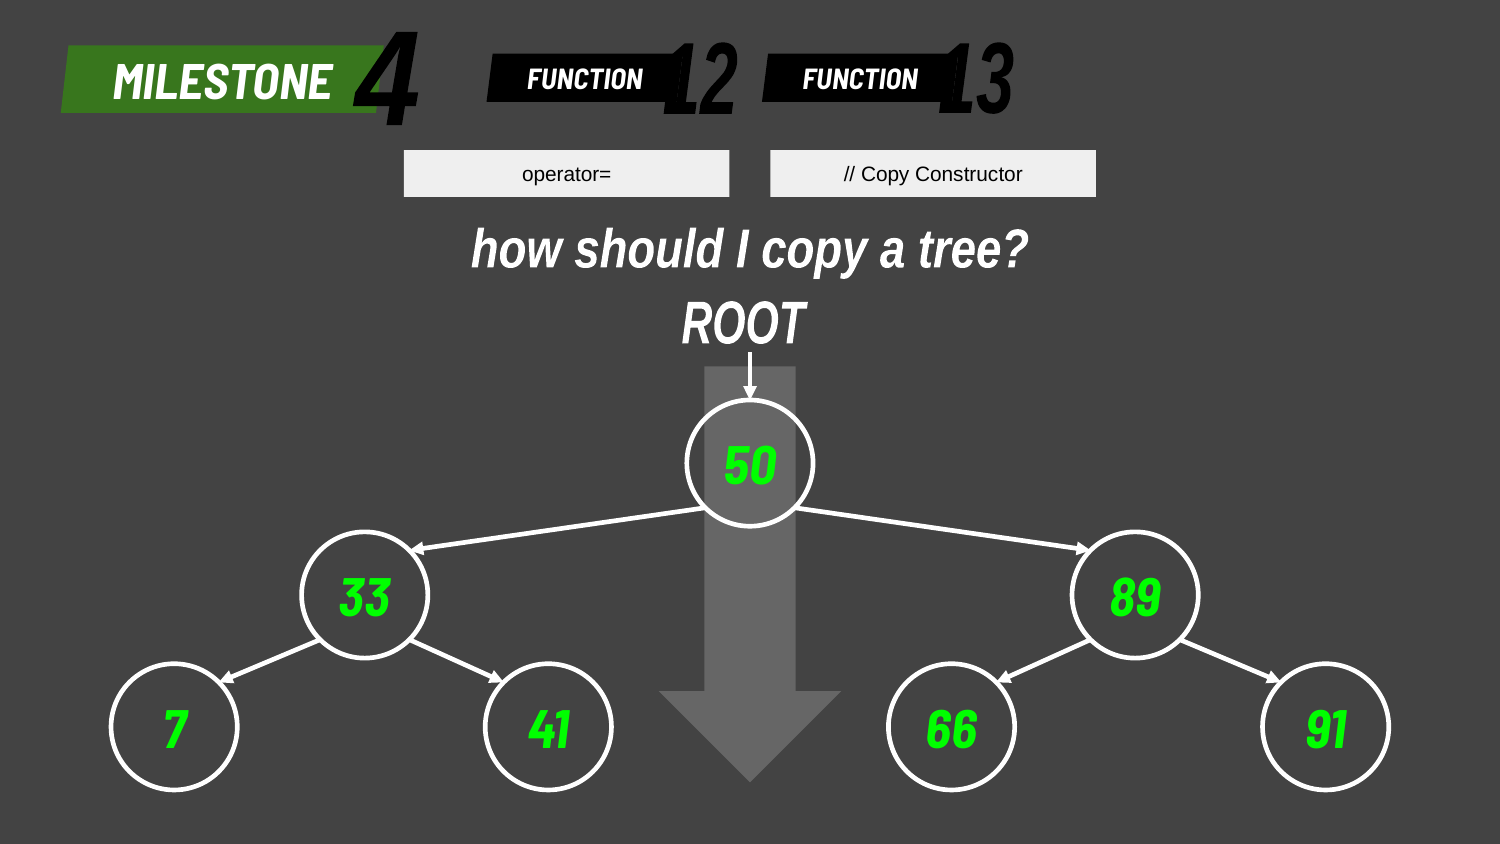

4
12
13
MILESTONE
FUNCTION
FUNCTION
operator=
// Copy Constructor
how should I copy a tree?
ROOT

50
33
89
7
41
66
91